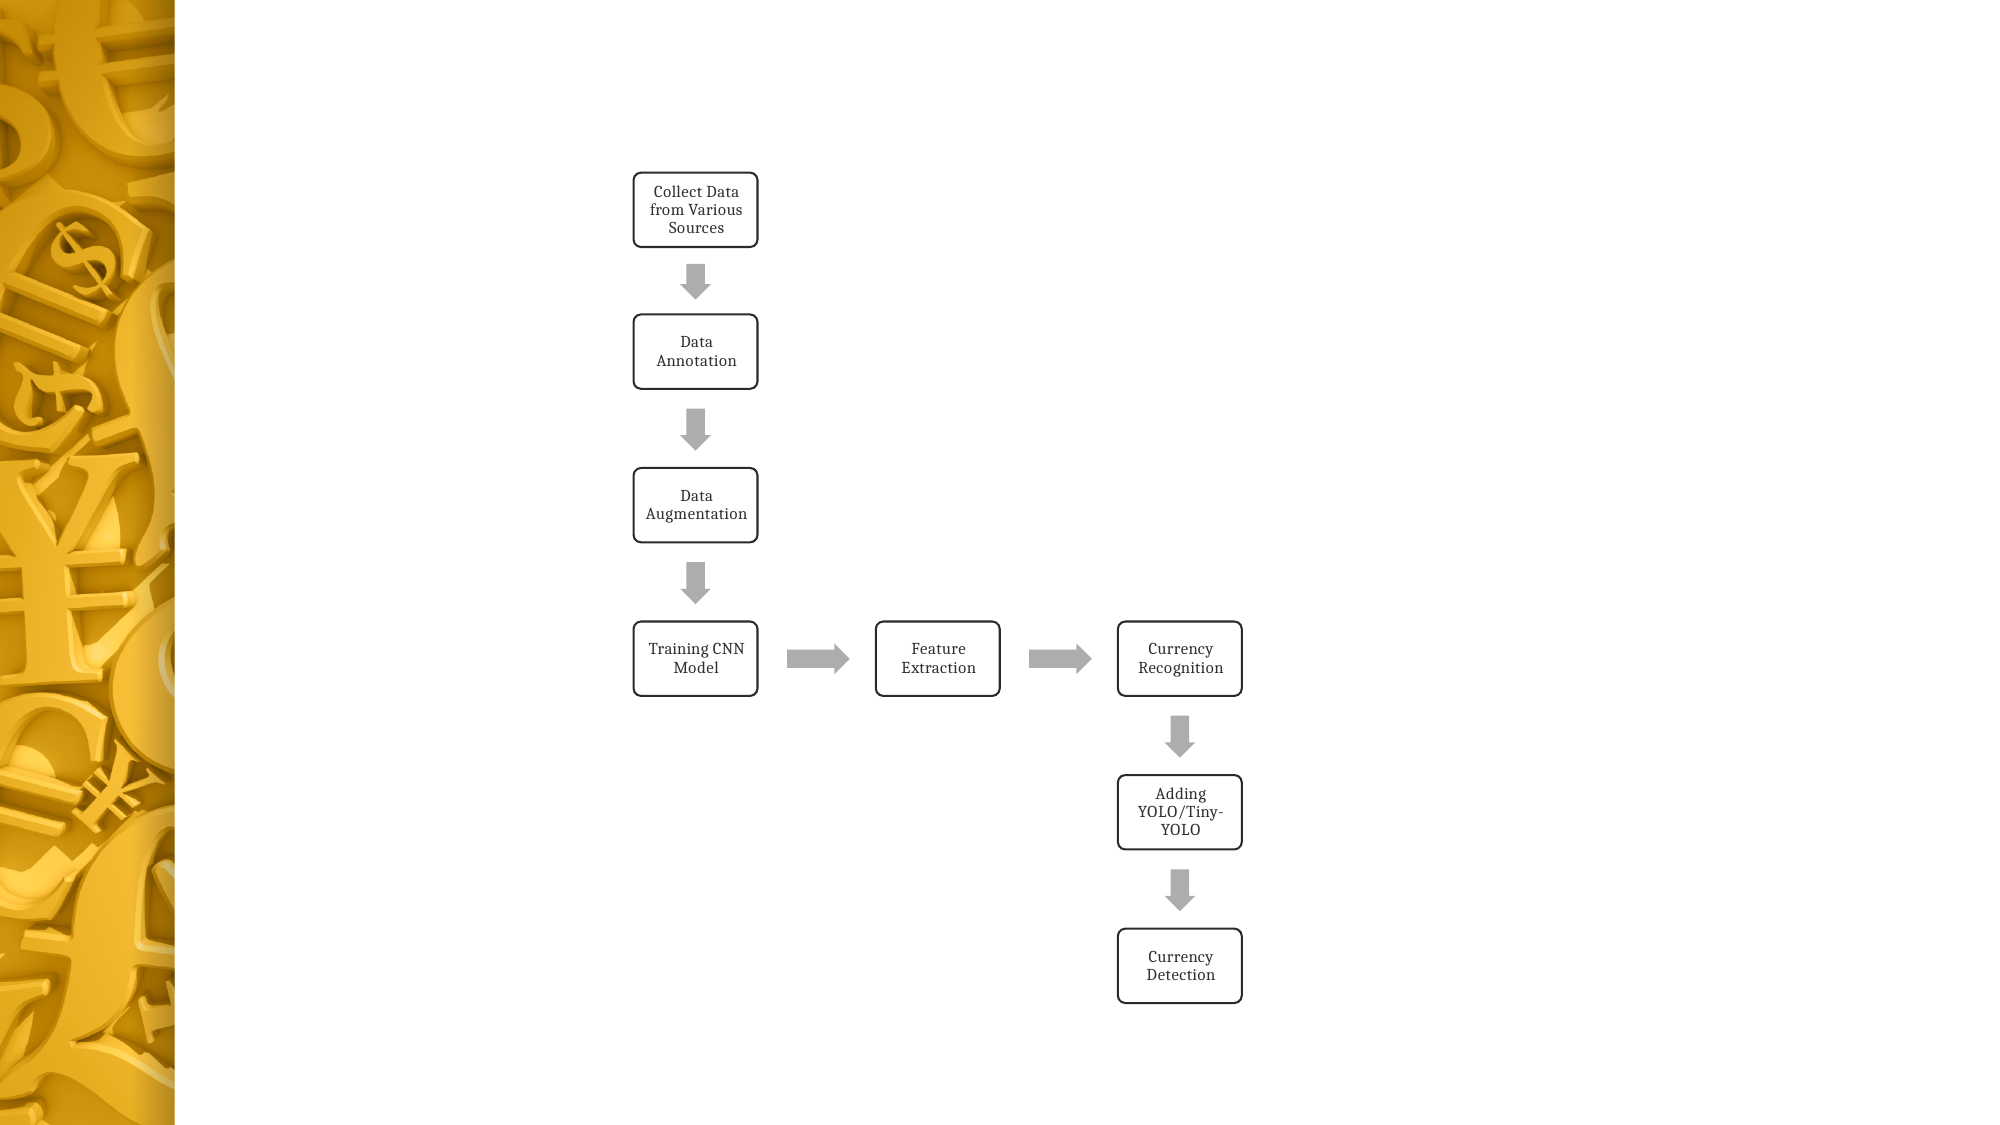

Collect Data from Various Sources

Data Annotation

Data Augmentation

Training CNN Model

Feature Extraction

Currency Recognition

Adding YOLO/Tiny-YOLO

Currency Detection